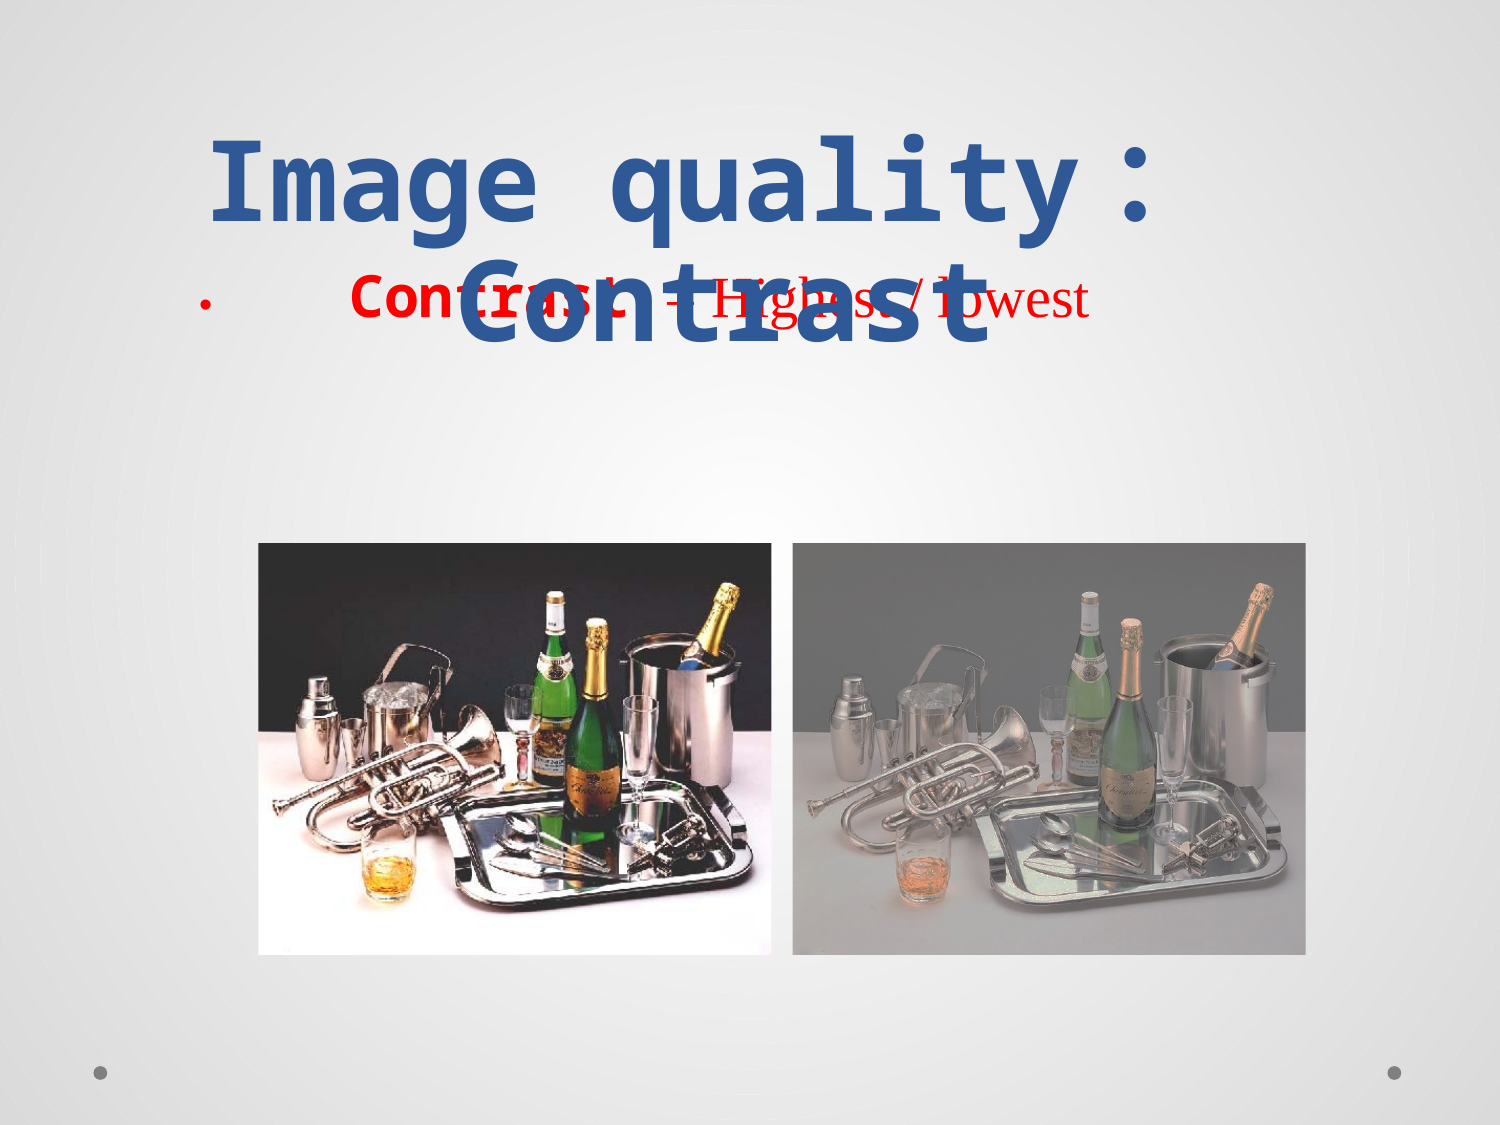

Image quality：Contrast
•	Contrast = Highest / lowest